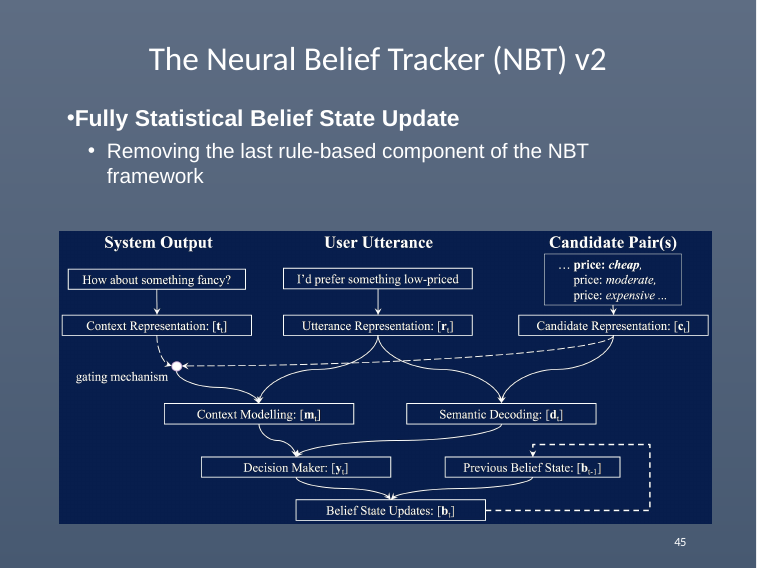

# The Neural Belief Tracker (NBT) v2
Fully Statistical Belief State Update
Removing the last rule-based component of the NBT framework

45